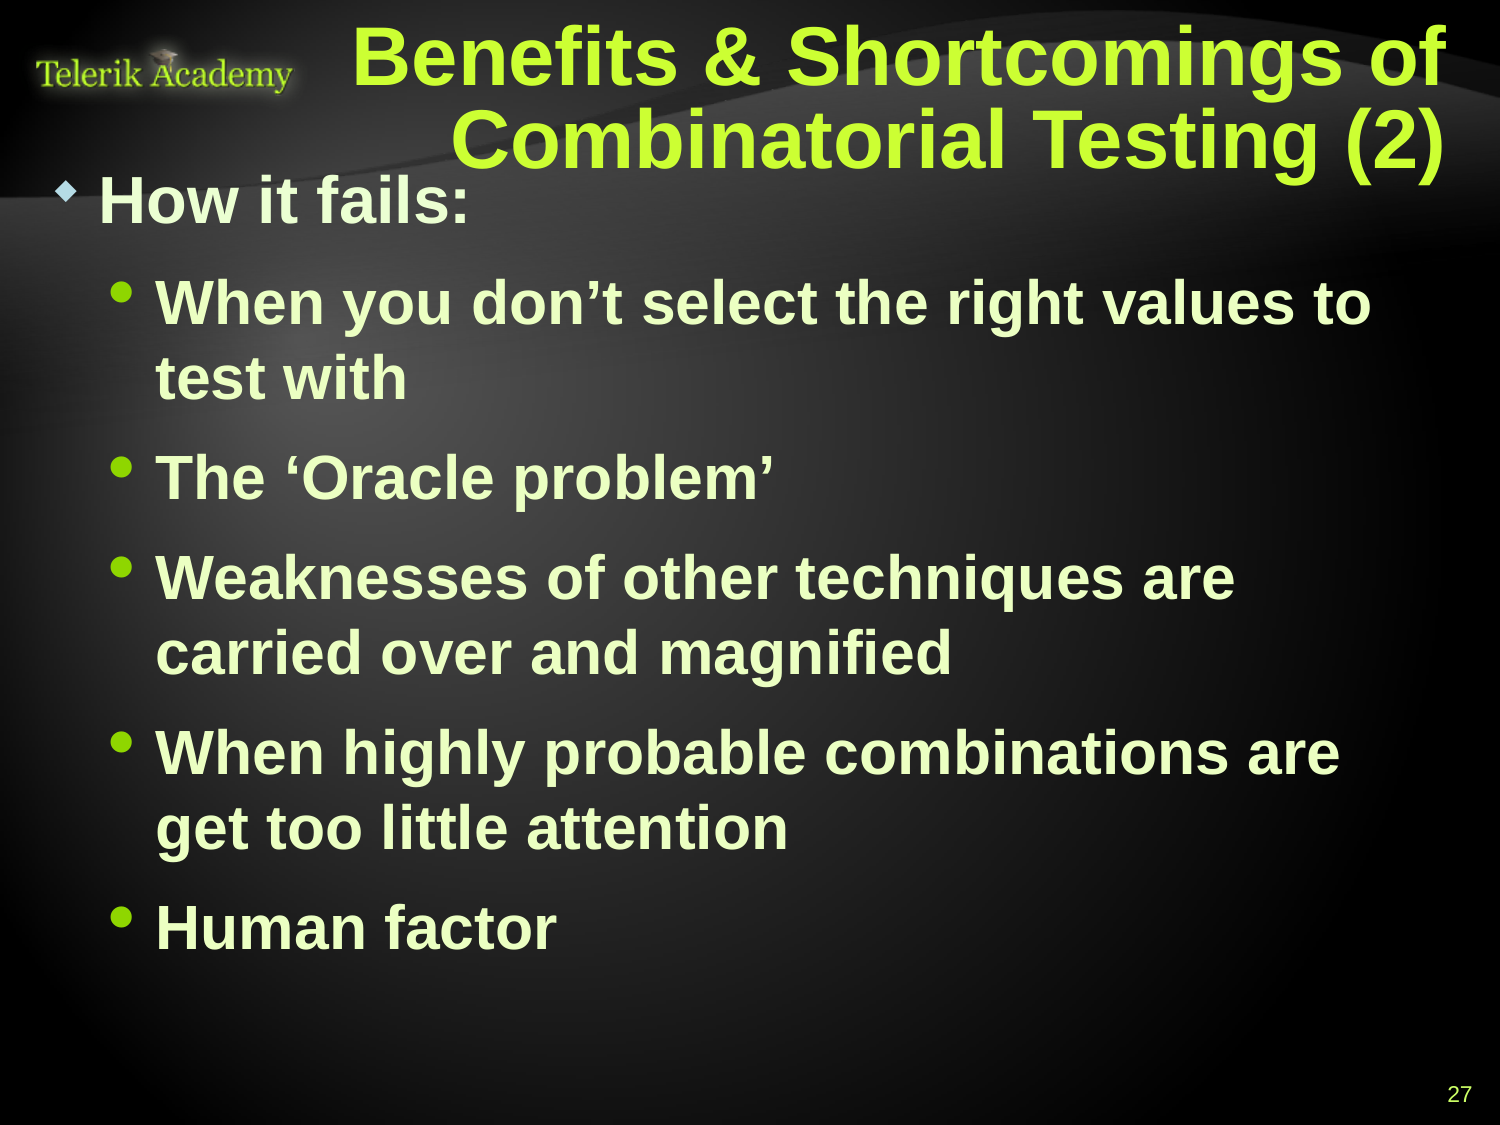

# Benefits & Shortcomings of Combinatorial Testing (2)
How it fails:
When you don’t select the right values to test with
The ‘Oracle problem’
Weaknesses of other techniques are carried over and magnified
When highly probable combinations are get too little attention
Human factor
27